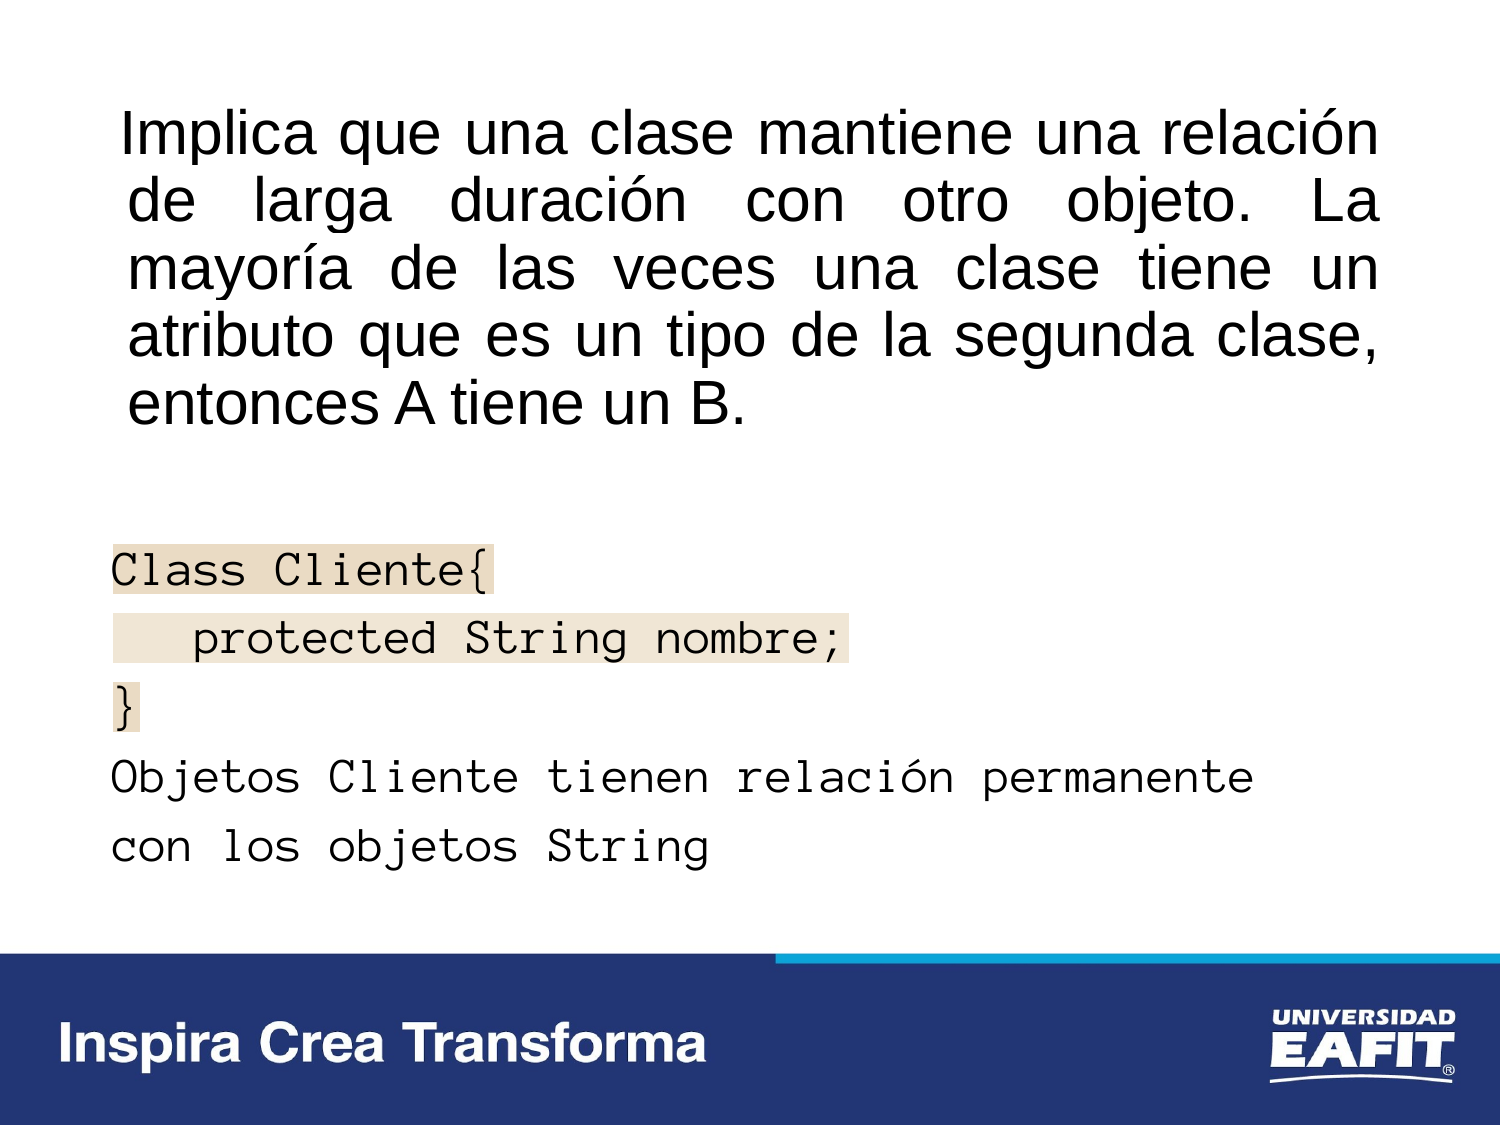

Implica que una clase mantiene una relación de larga duración con otro objeto. La mayoría de las veces una clase tiene un atributo que es un tipo de la segunda clase, entonces A tiene un B.

Class Cliente{
   protected String nombre;
}
Objetos Cliente tienen relación permanente con los objetos String